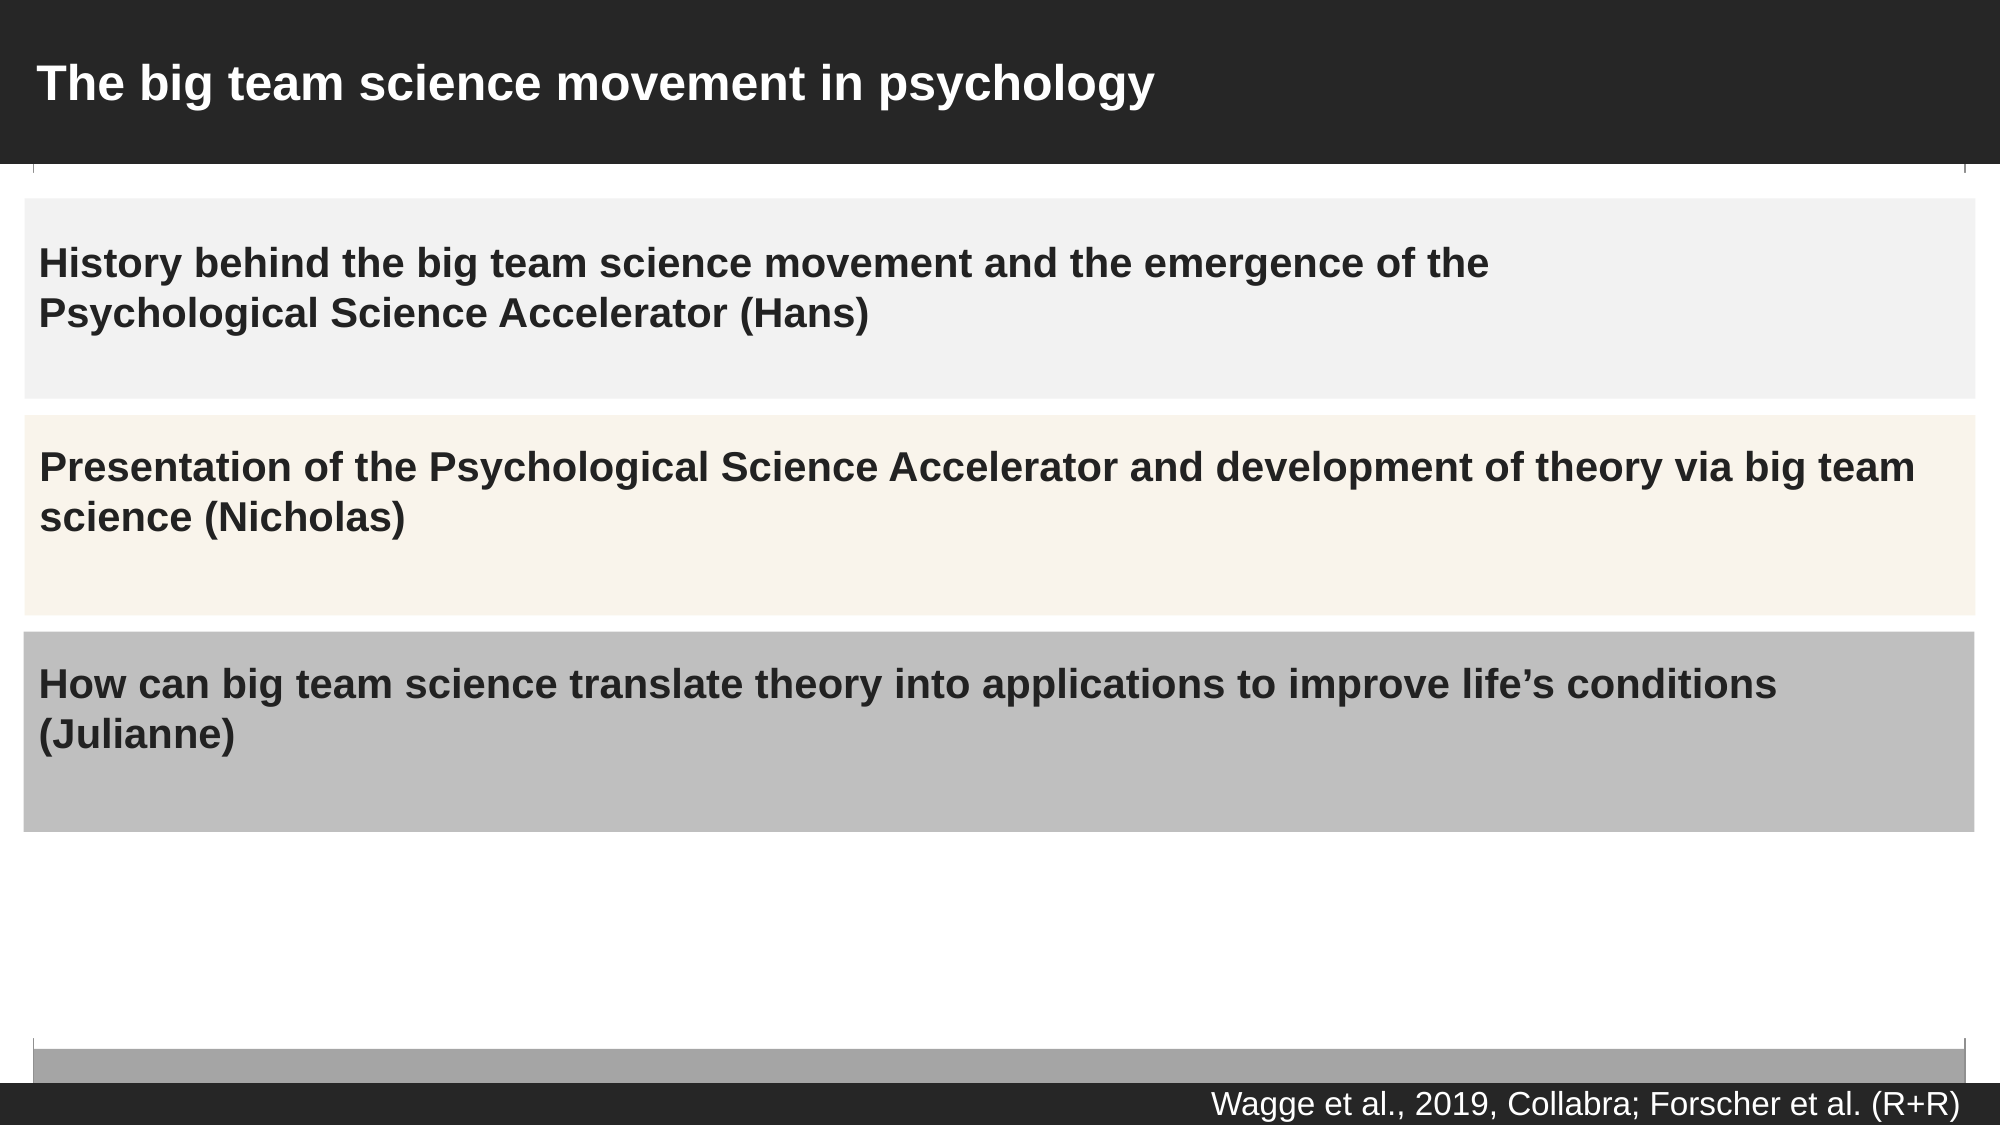

The big team science movement in psychology

History behind the big team science movement (Hans)
History behind the big team science movement and the emergence of the Psychological Science Accelerator (Hans)
Presentation of the Psychological Science Accelerator and development of theory via big team science (Nicholas)

How can big team science translate theory into applications to improve life’s conditions (Julianne)

Wagge et al., 2019, Collabra; Forscher et al. (R+R)